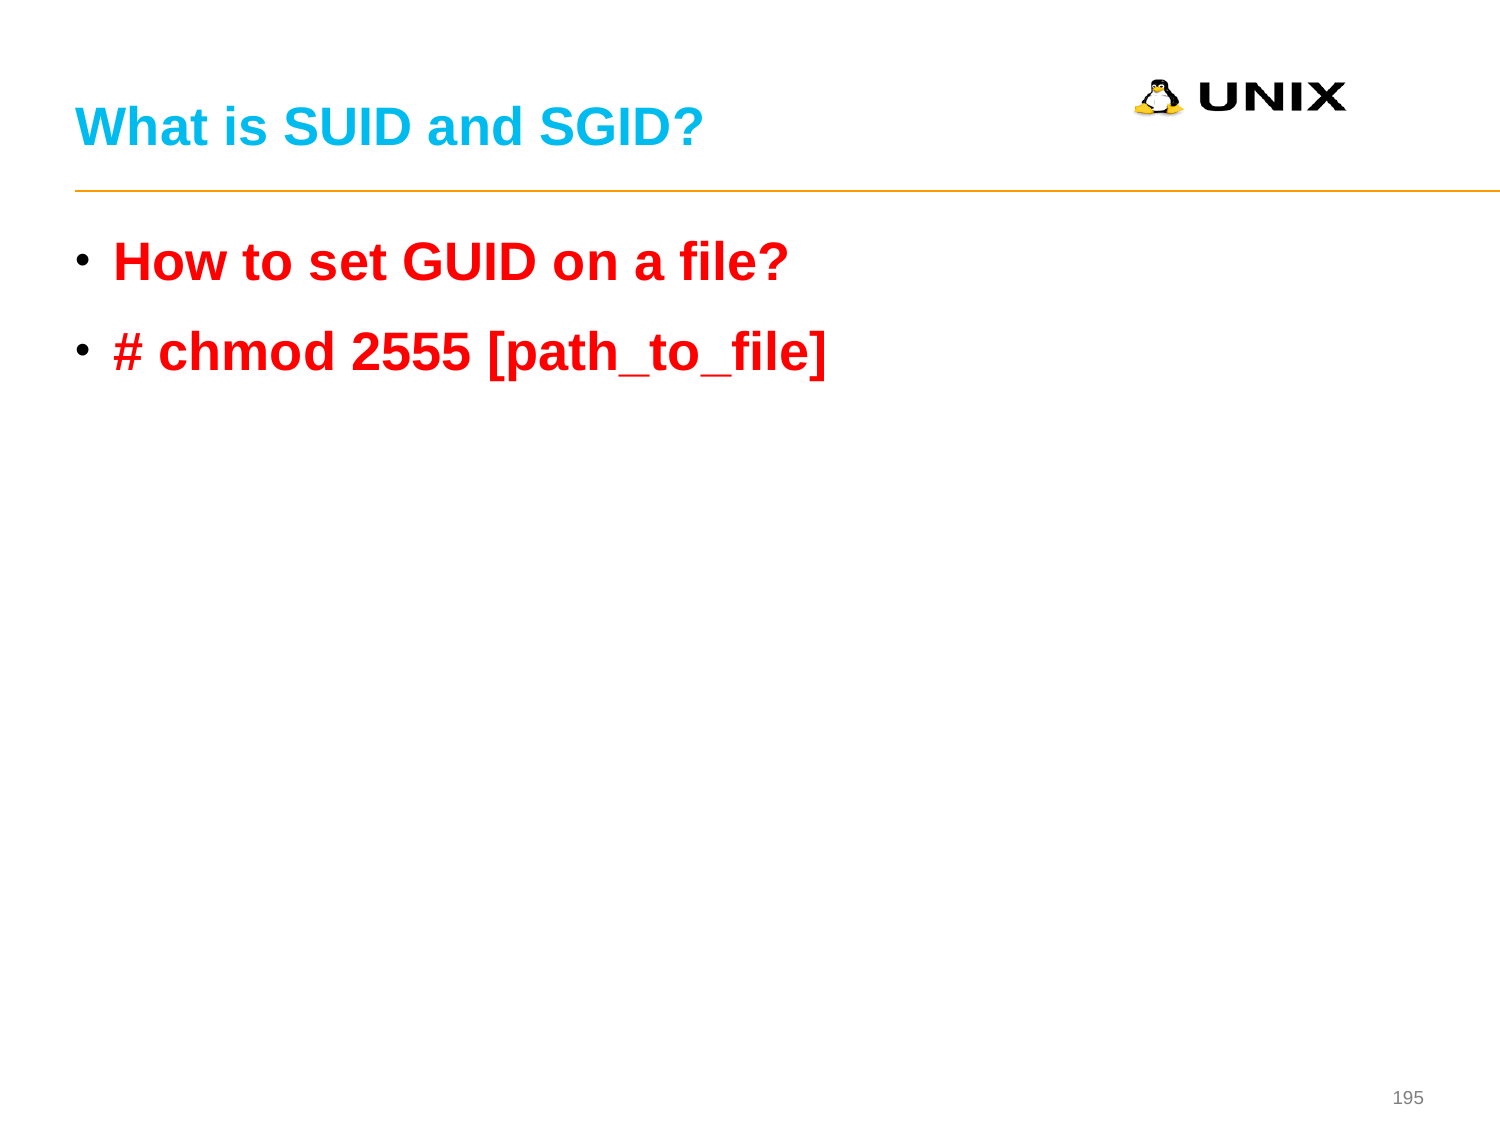

# What is SUID and SGID?
How to set GUID on a file?
# chmod 2555 [path_to_file]